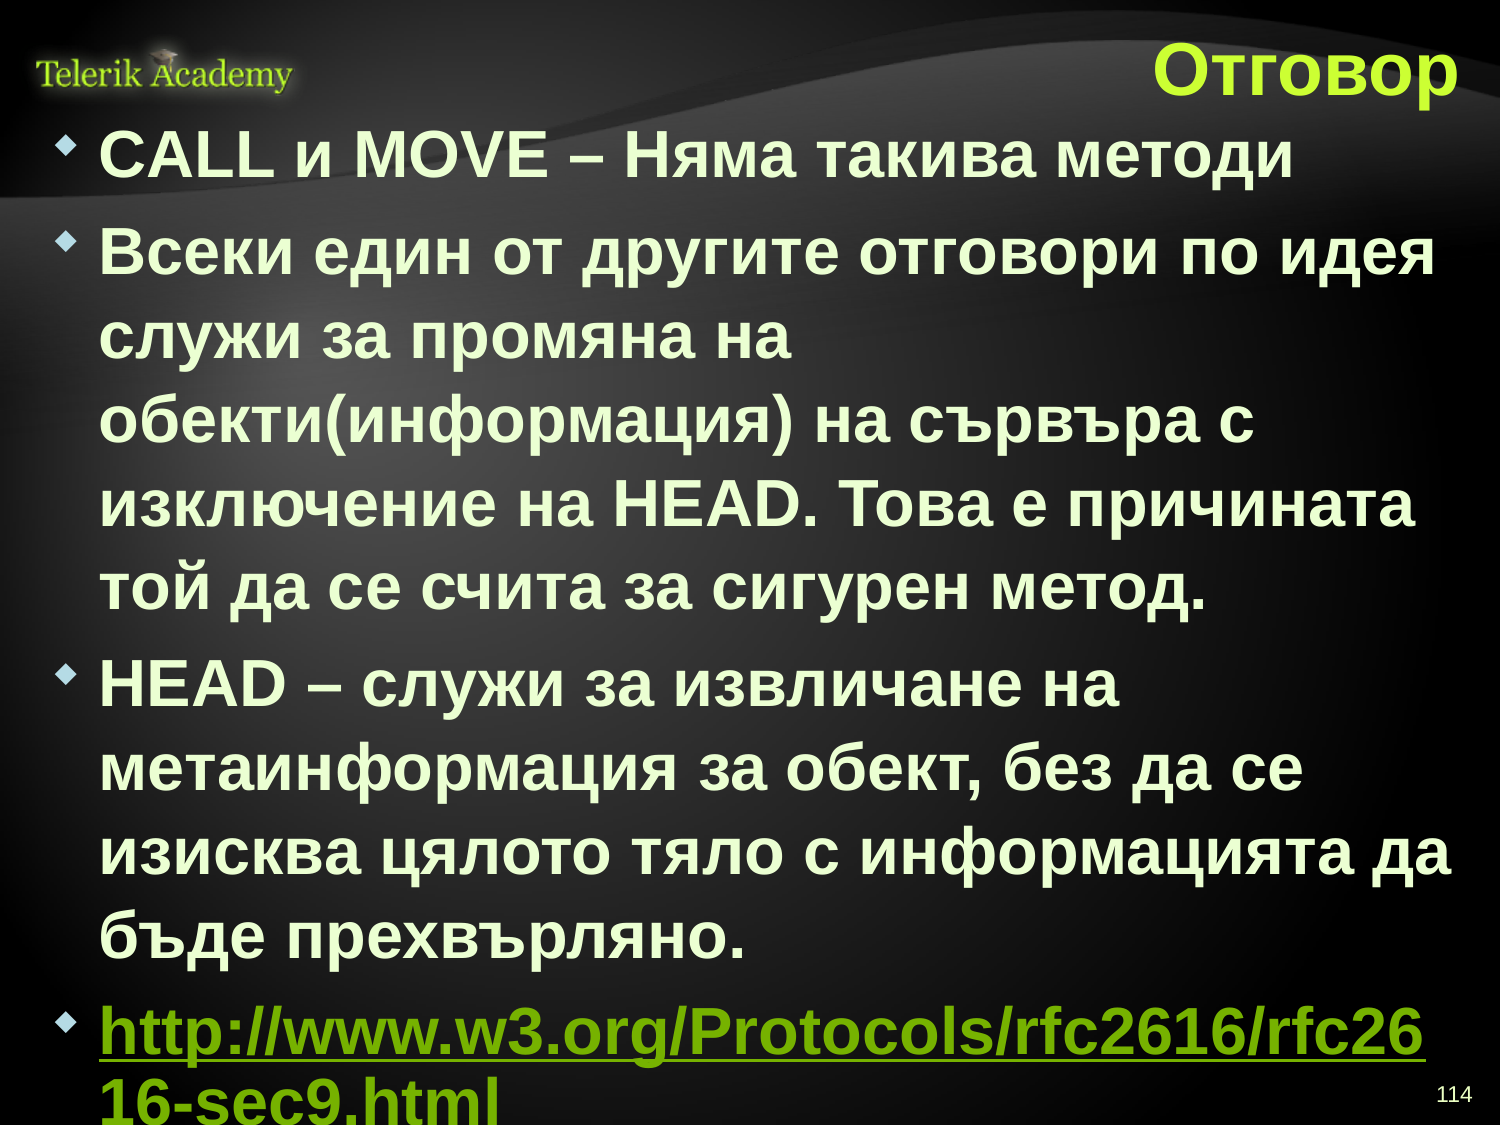

# Отговор
CALL и MOVE – Няма такива методи
Всеки един от другите отговори по идея служи за промяна на обекти(информация) на сървъра с изключение на HEAD. Това е причината той да се счита за сигурен метод.
HEAD – служи за извличане на метаинформация за обект, без да се изисква цялото тяло с информацията да бъде прехвърляно.
http://www.w3.org/Protocols/rfc2616/rfc2616-sec9.html

114